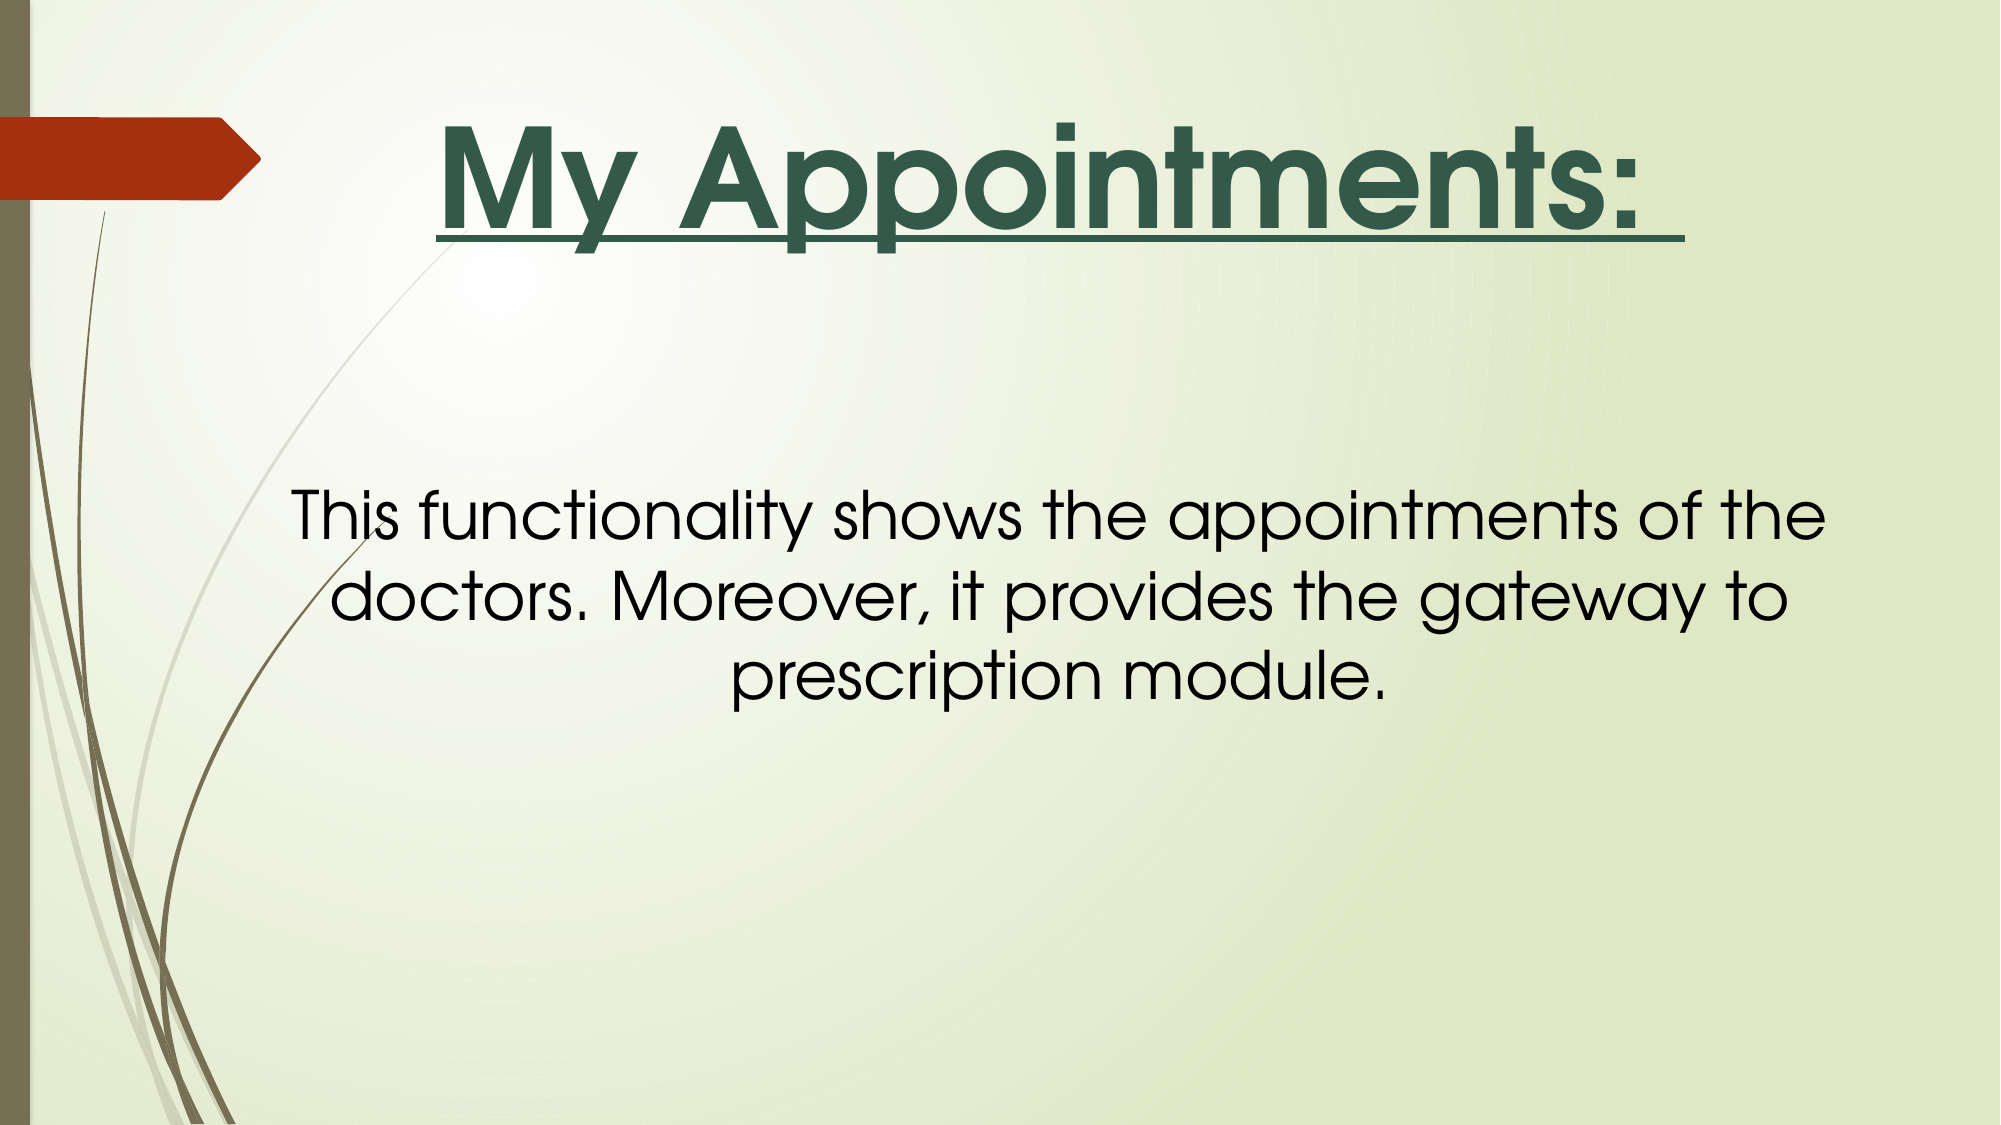

# My Appointments:
This functionality shows the appointments of the doctors. Moreover, it provides the gateway to prescription module.